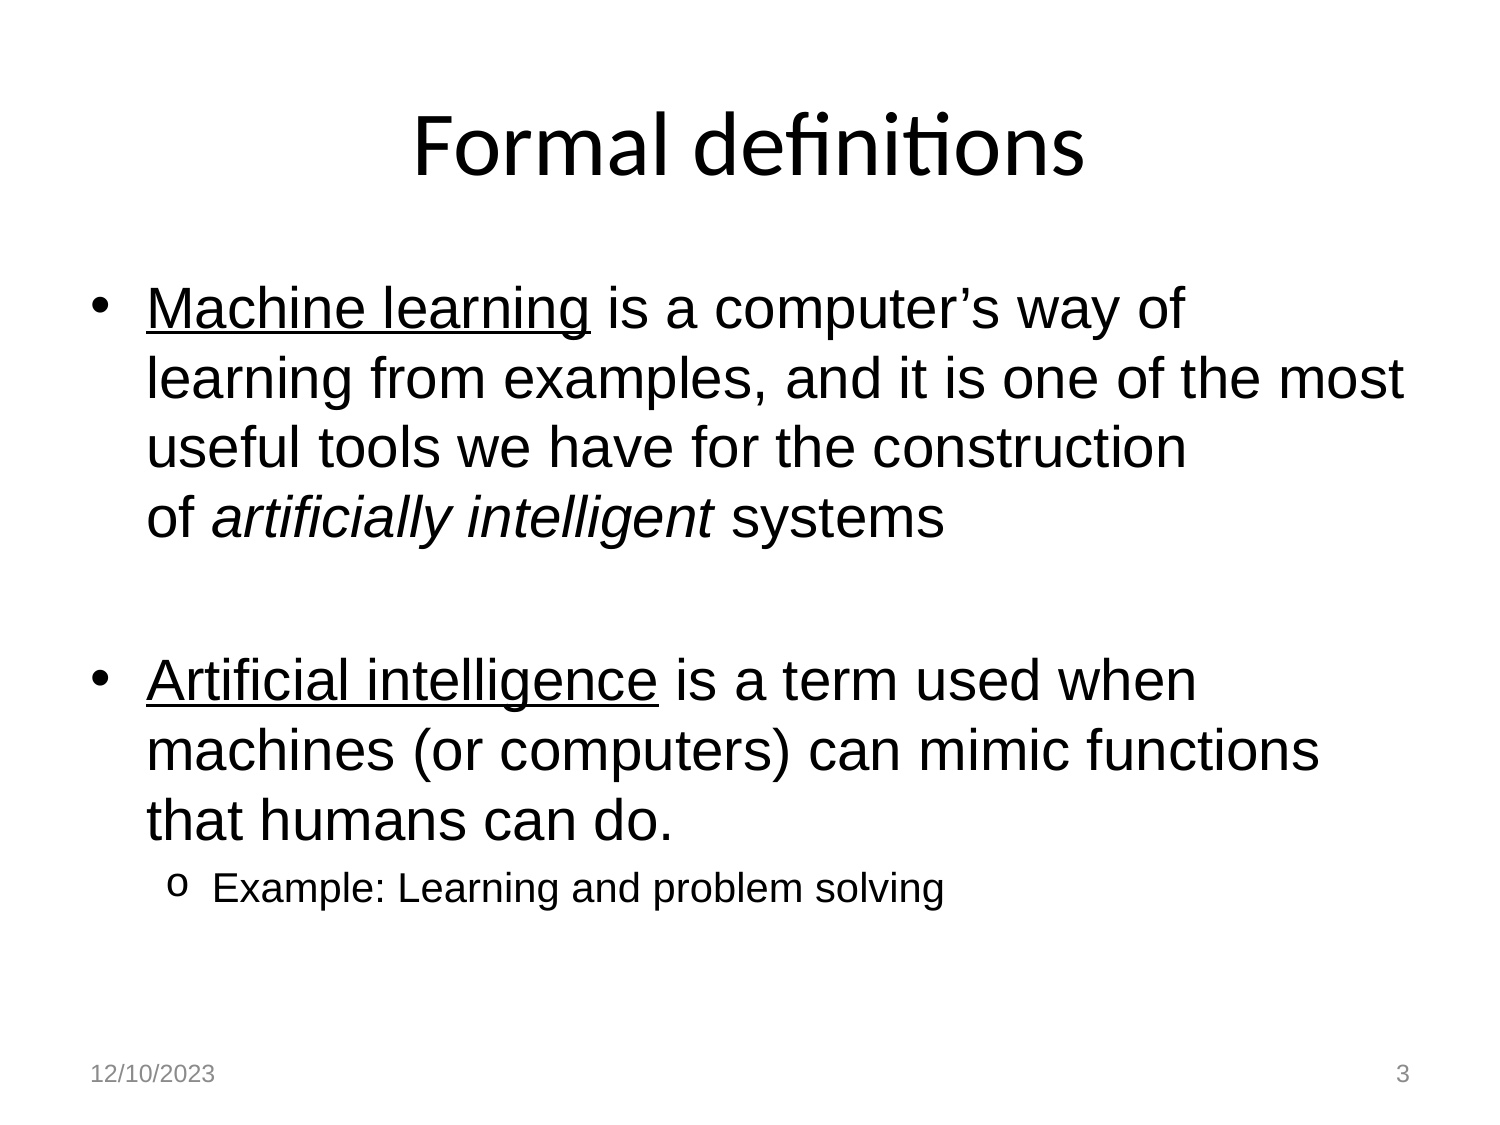

# Formal definitions
Machine learning is a computer’s way of learning from examples, and it is one of the most useful tools we have for the construction of artificially intelligent systems

Artificial intelligence is a term used when machines (or computers) can mimic functions that humans can do.
Example: Learning and problem solving
12/10/2023
3